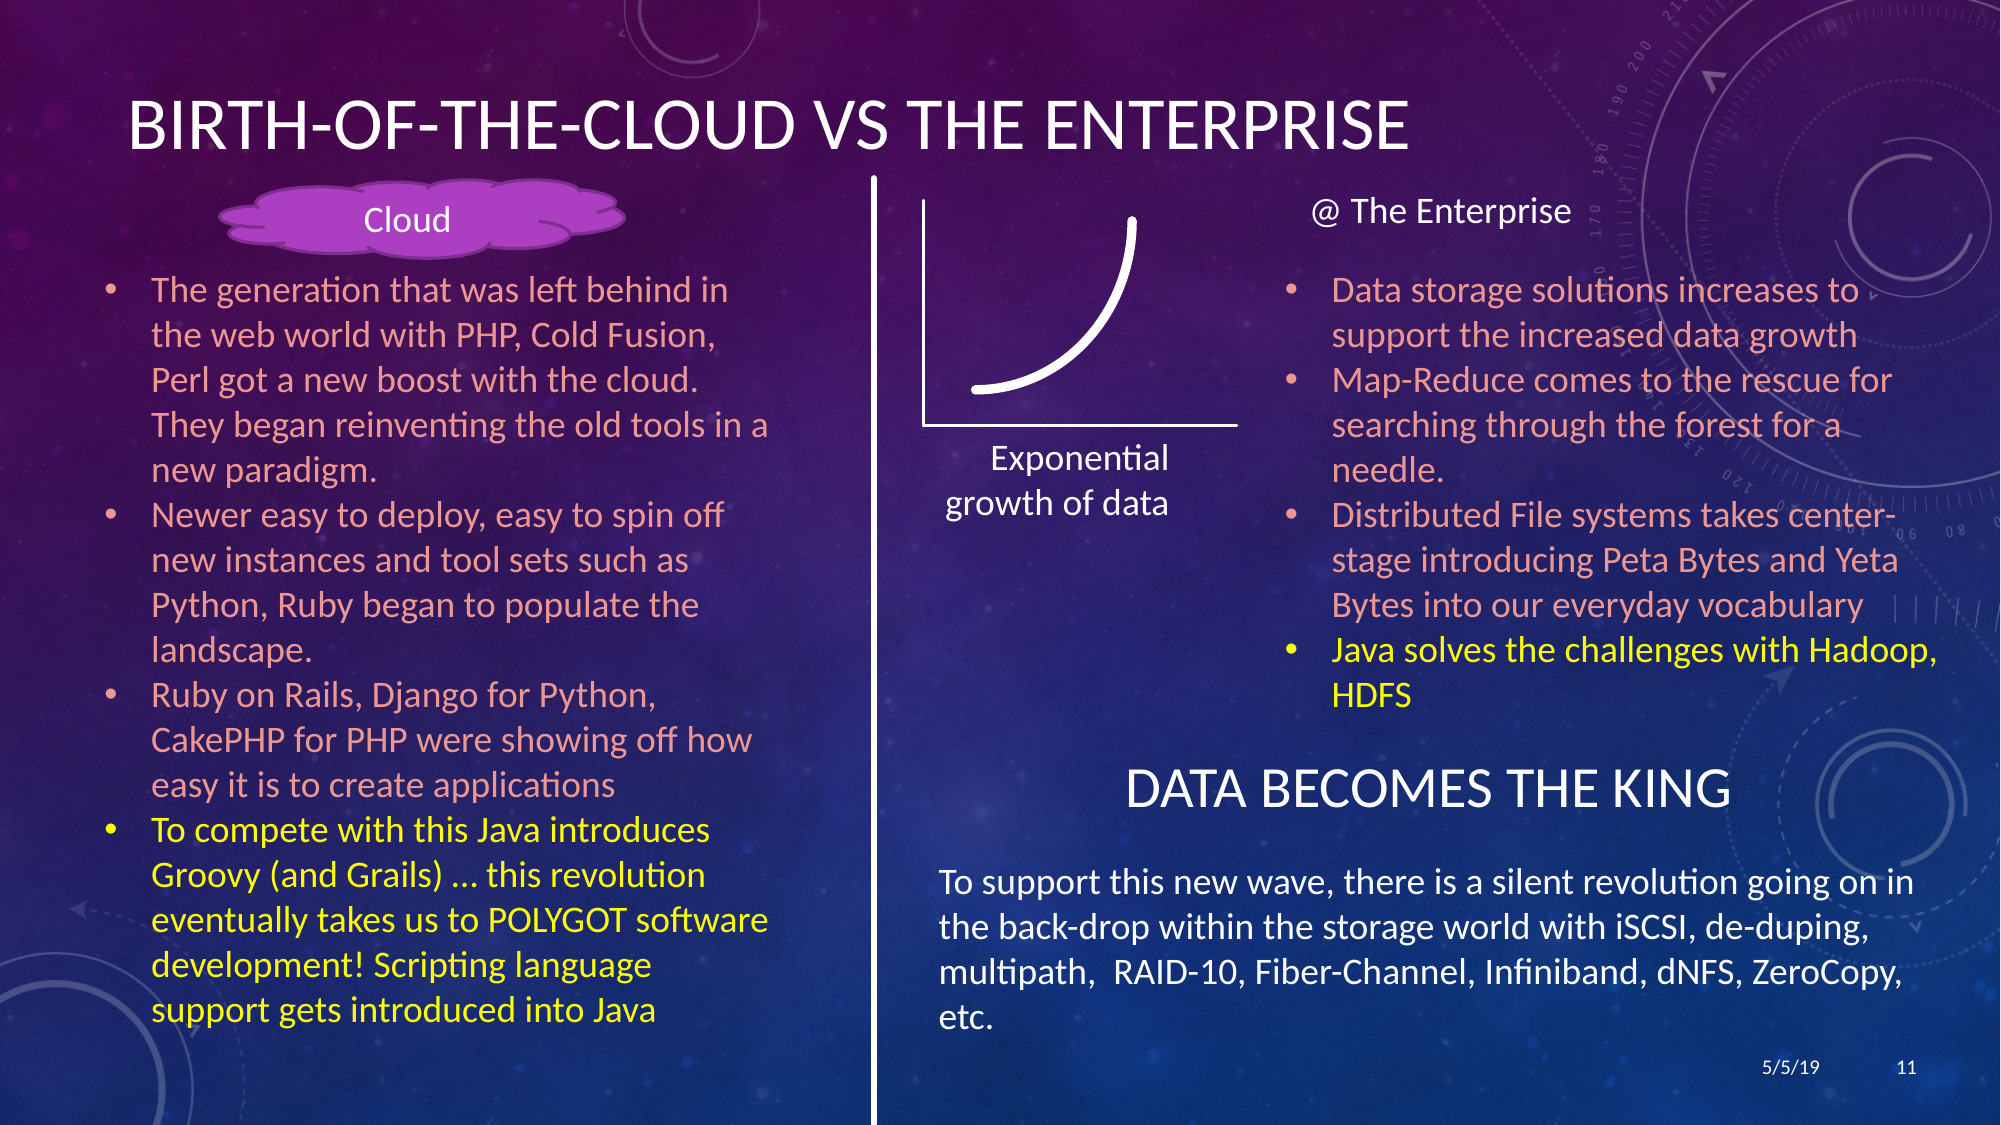

# Birth-Of-THE-Cloud vs The enterprise

@ The Enterprise
Cloud
The generation that was left behind in the web world with PHP, Cold Fusion, Perl got a new boost with the cloud. They began reinventing the old tools in a new paradigm.
Newer easy to deploy, easy to spin off new instances and tool sets such as Python, Ruby began to populate the landscape.
Ruby on Rails, Django for Python, CakePHP for PHP were showing off how easy it is to create applications
To compete with this Java introduces Groovy (and Grails) … this revolution eventually takes us to POLYGOT software development! Scripting language support gets introduced into Java
Data storage solutions increases to support the increased data growth
Map-Reduce comes to the rescue for searching through the forest for a needle.
Distributed File systems takes center-stage introducing Peta Bytes and Yeta Bytes into our everyday vocabulary
Java solves the challenges with Hadoop, HDFS
Exponential growth of data
DATA BECOMES THE KING
To support this new wave, there is a silent revolution going on in the back-drop within the storage world with iSCSI, de-duping, multipath,  RAID-10, Fiber-Channel, Infiniband, dNFS, ZeroCopy, etc.